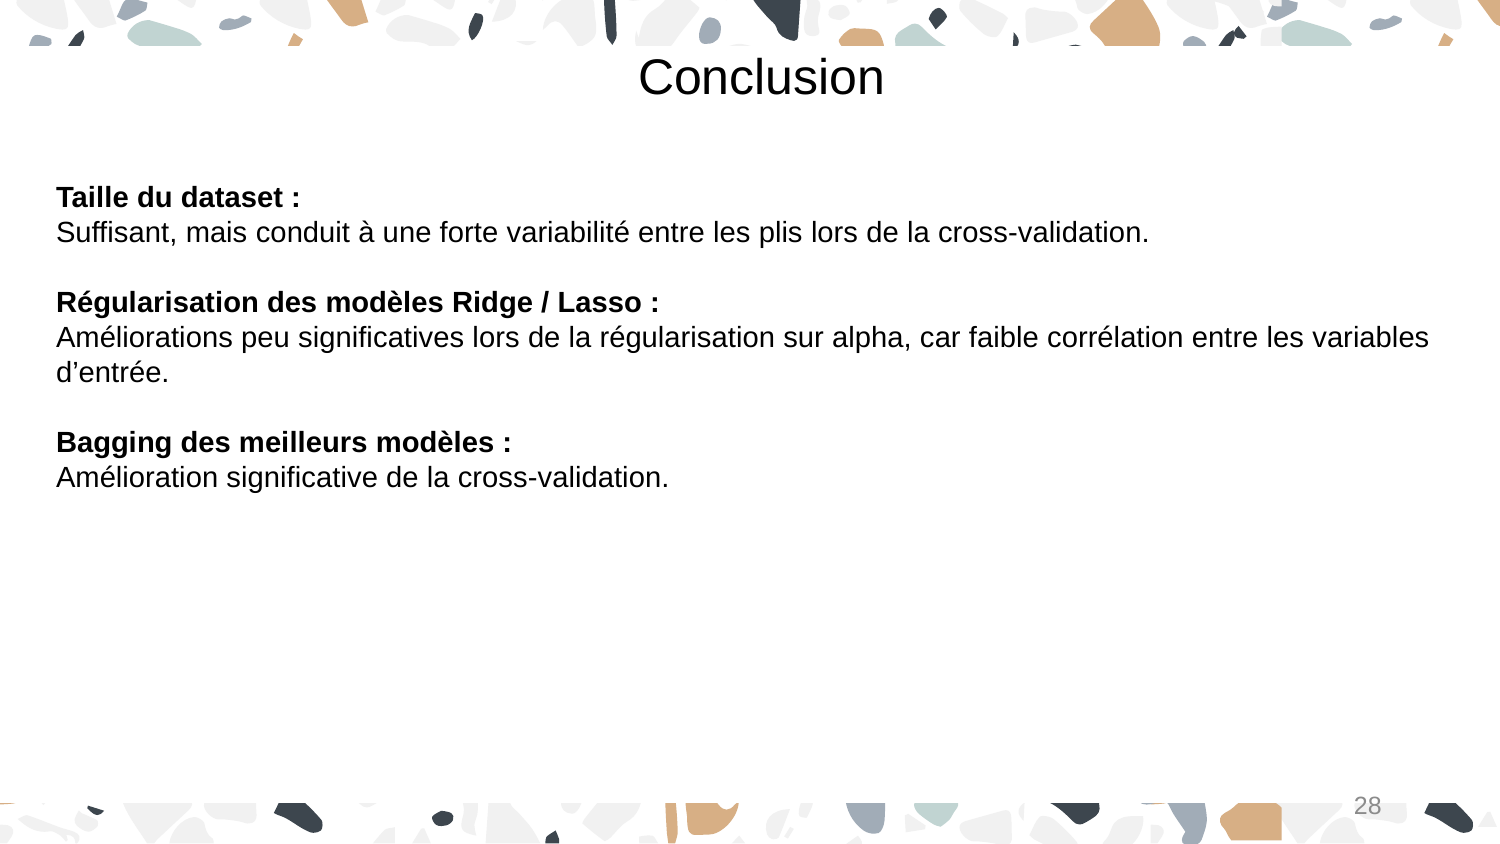

Conclusion

Taille du dataset :
Suffisant, mais conduit à une forte variabilité entre les plis lors de la cross-validation.

Régularisation des modèles Ridge / Lasso :
Améliorations peu significatives lors de la régularisation sur alpha, car faible corrélation entre les variables d’entrée.

Bagging des meilleurs modèles :
Amélioration significative de la cross-validation.
28